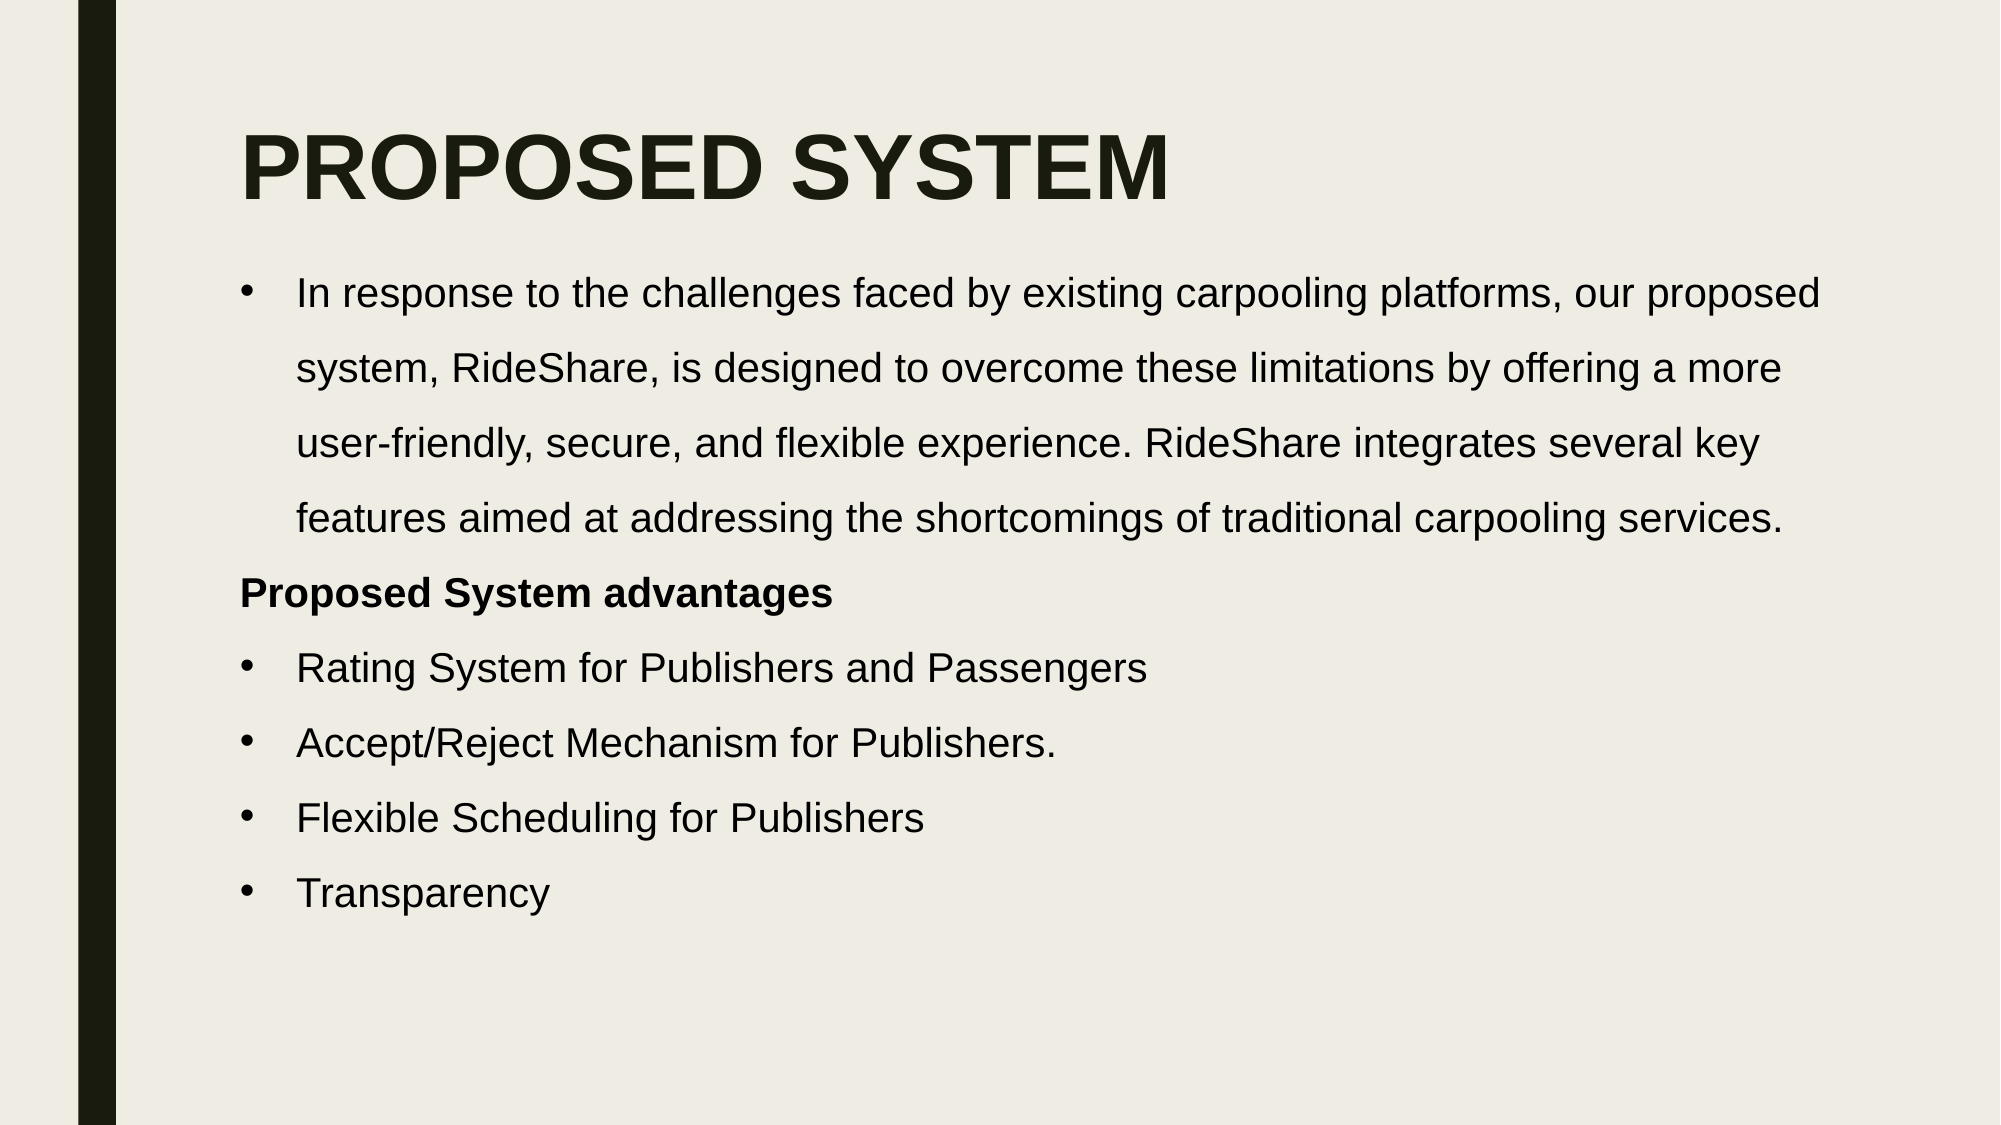

# PROPOSED SYSTEM
In response to the challenges faced by existing carpooling platforms, our proposed system, RideShare, is designed to overcome these limitations by offering a more user-friendly, secure, and flexible experience. RideShare integrates several key features aimed at addressing the shortcomings of traditional carpooling services.
Proposed System advantages
Rating System for Publishers and Passengers
Accept/Reject Mechanism for Publishers.
Flexible Scheduling for Publishers
Transparency